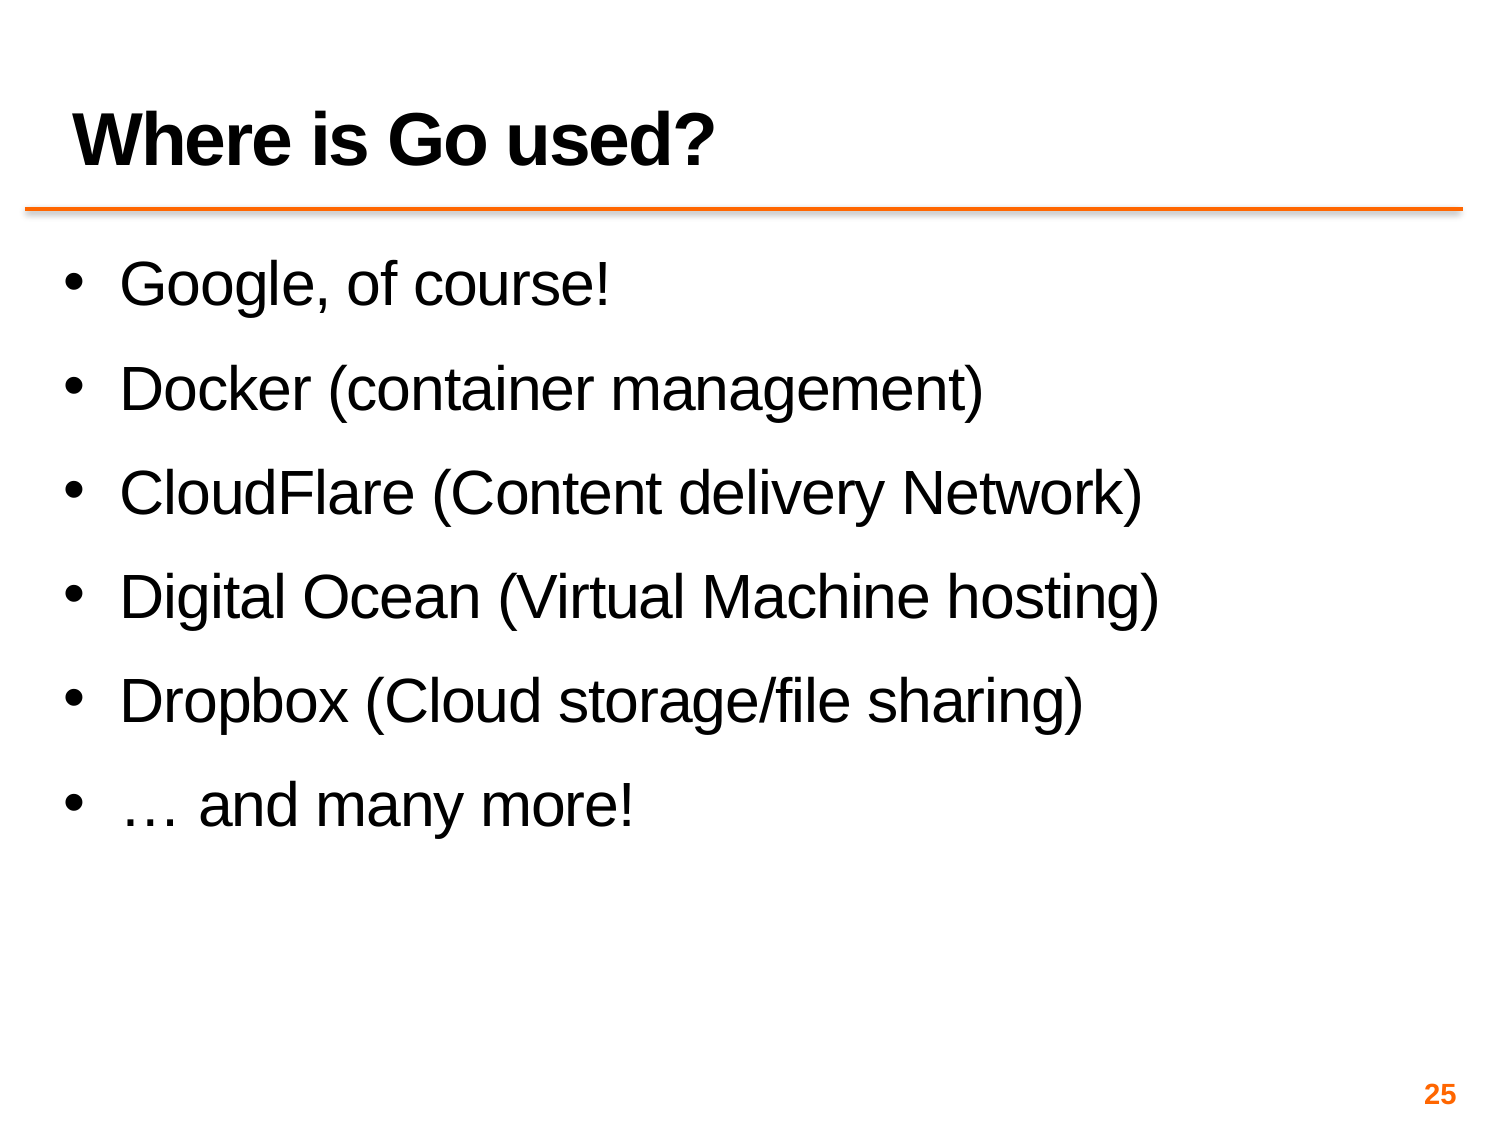

# Where is Go used?
Google, of course!
Docker (container management)
CloudFlare (Content delivery Network)
Digital Ocean (Virtual Machine hosting)
Dropbox (Cloud storage/file sharing)
… and many more!
25